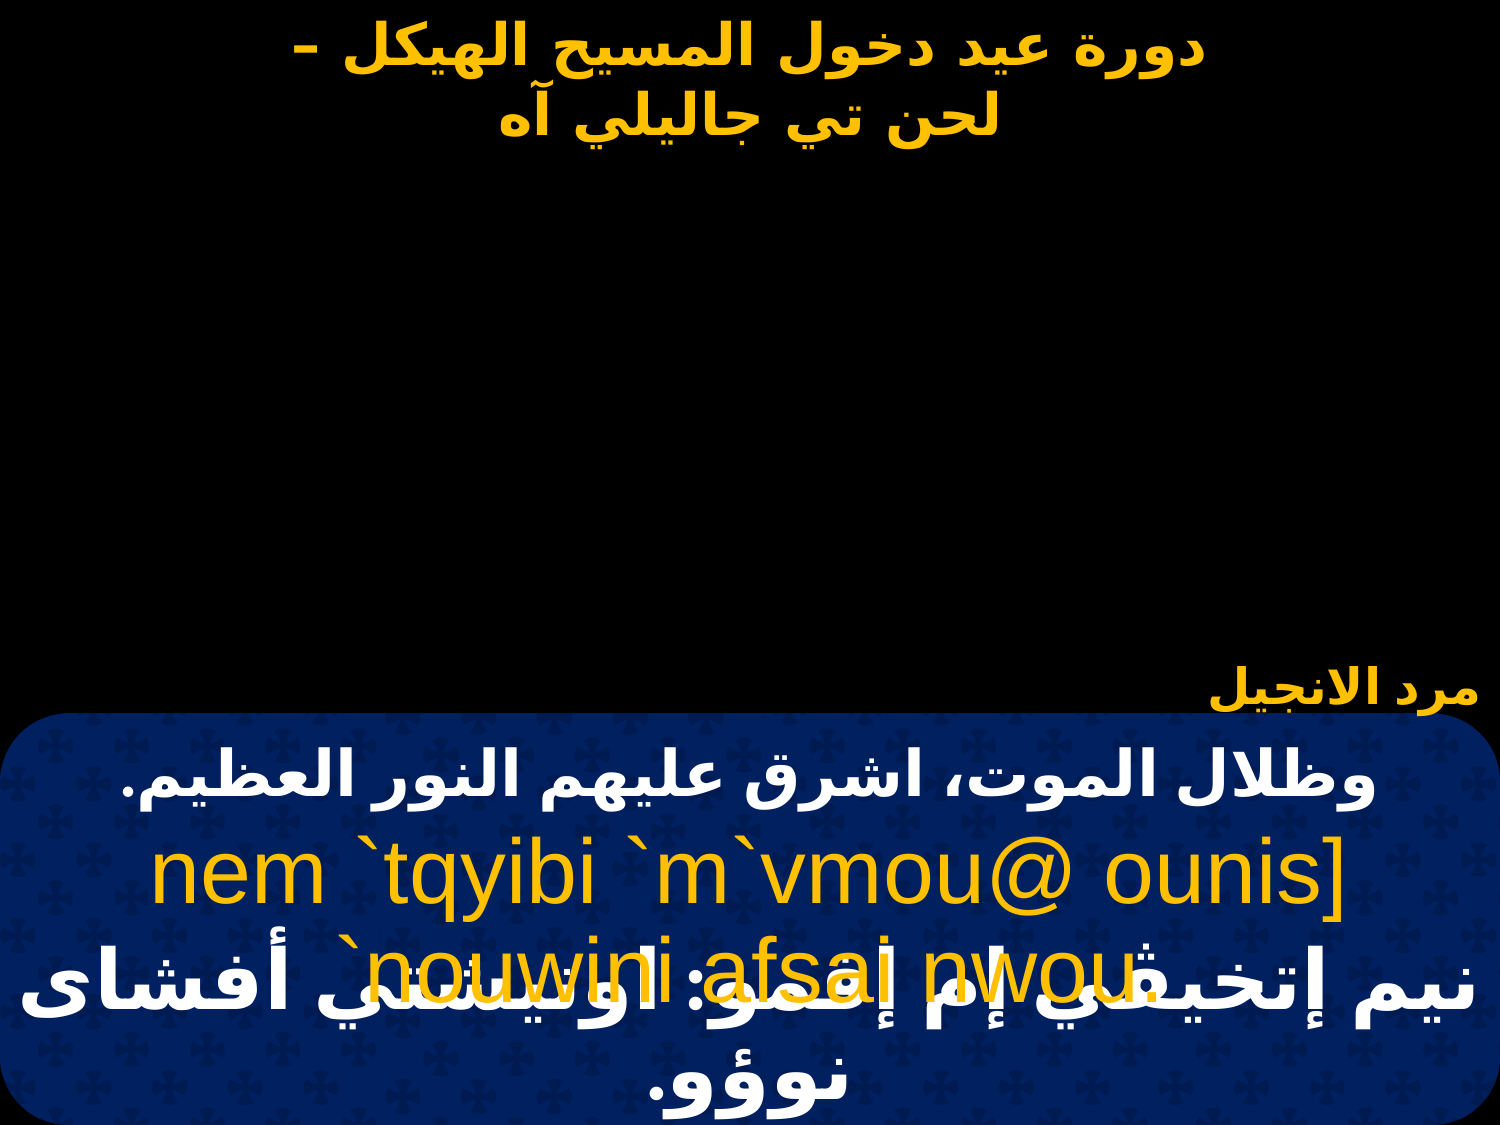

مرد الانجيل
وظلال الموت، اشرق عليهم النور العظيم.
nem `tqyibi `m`vmou@ ounis] `nouwini afsai nwou.
نيم إتخيڤي إم إفمو: اونيشتي أفشاى نوؤو.